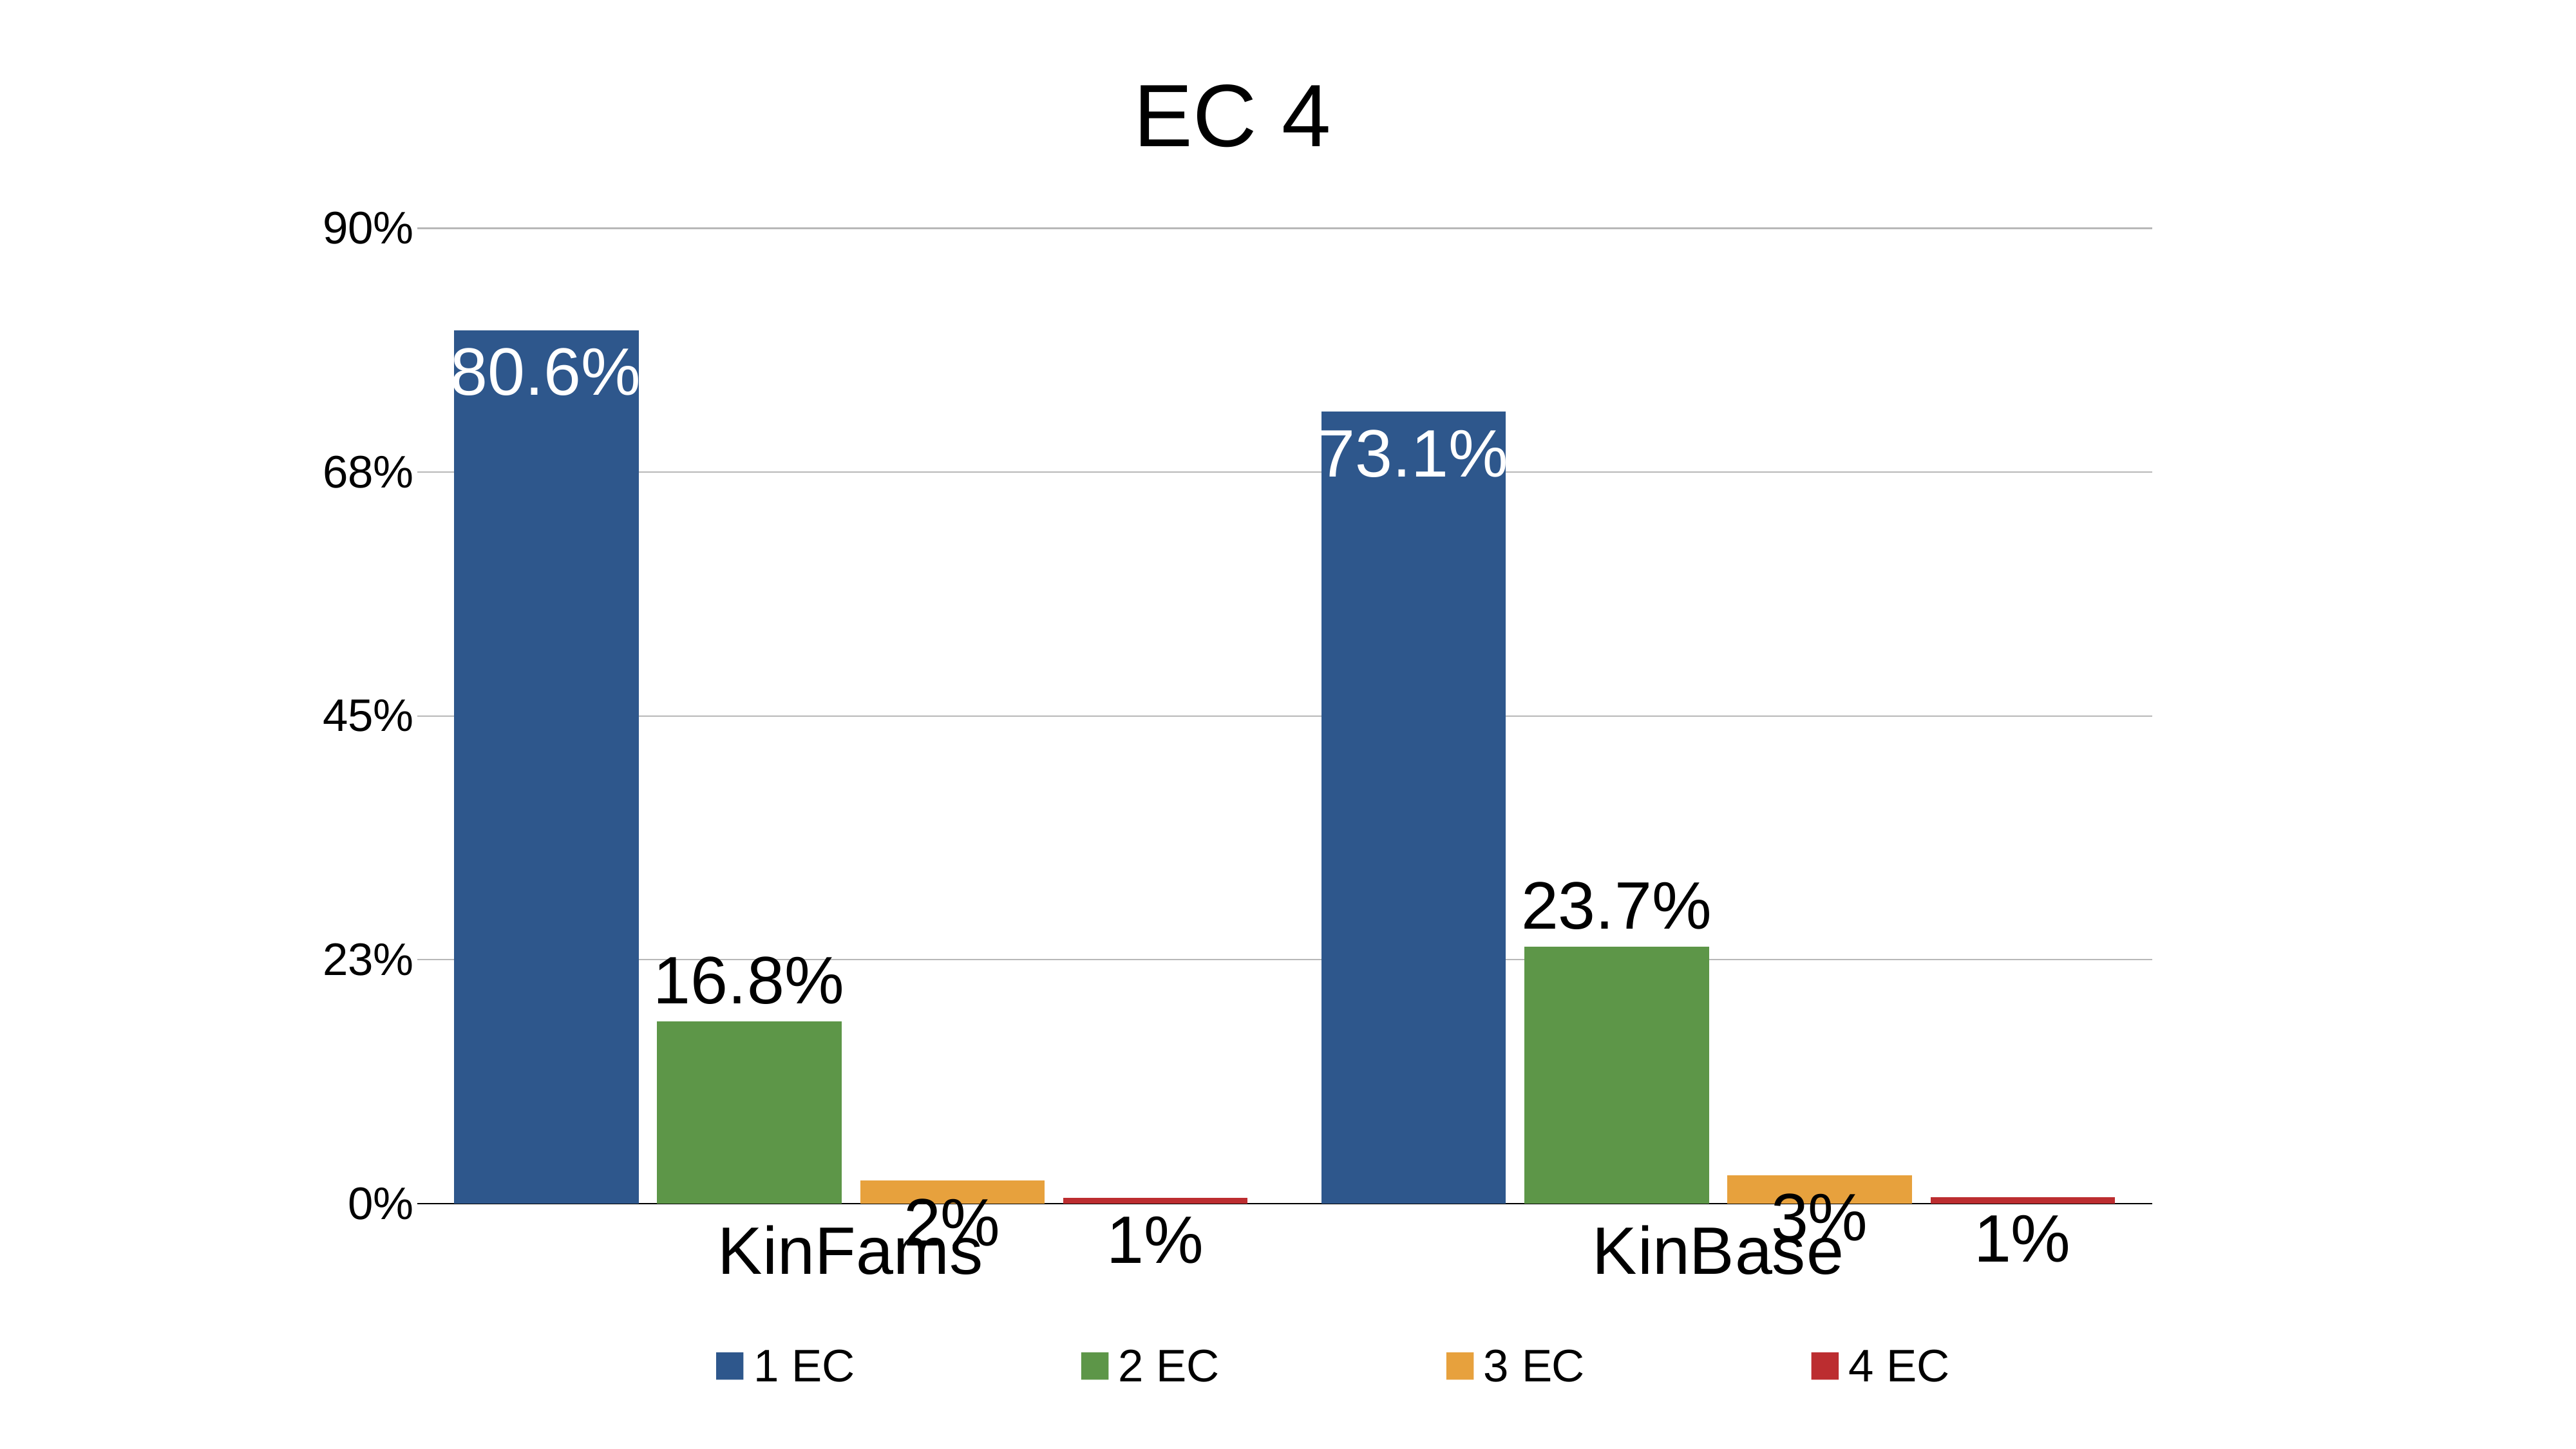

### Chart: EC 4

| Category | 1 EC | 2 EC | 3 EC | 4 EC |
|---|---|---|---|---|
| KinFams | 0.806 | 0.168 | 0.021 | 0.005 |
| KinBase | 0.731 | 0.237 | 0.026 | 0.006 |